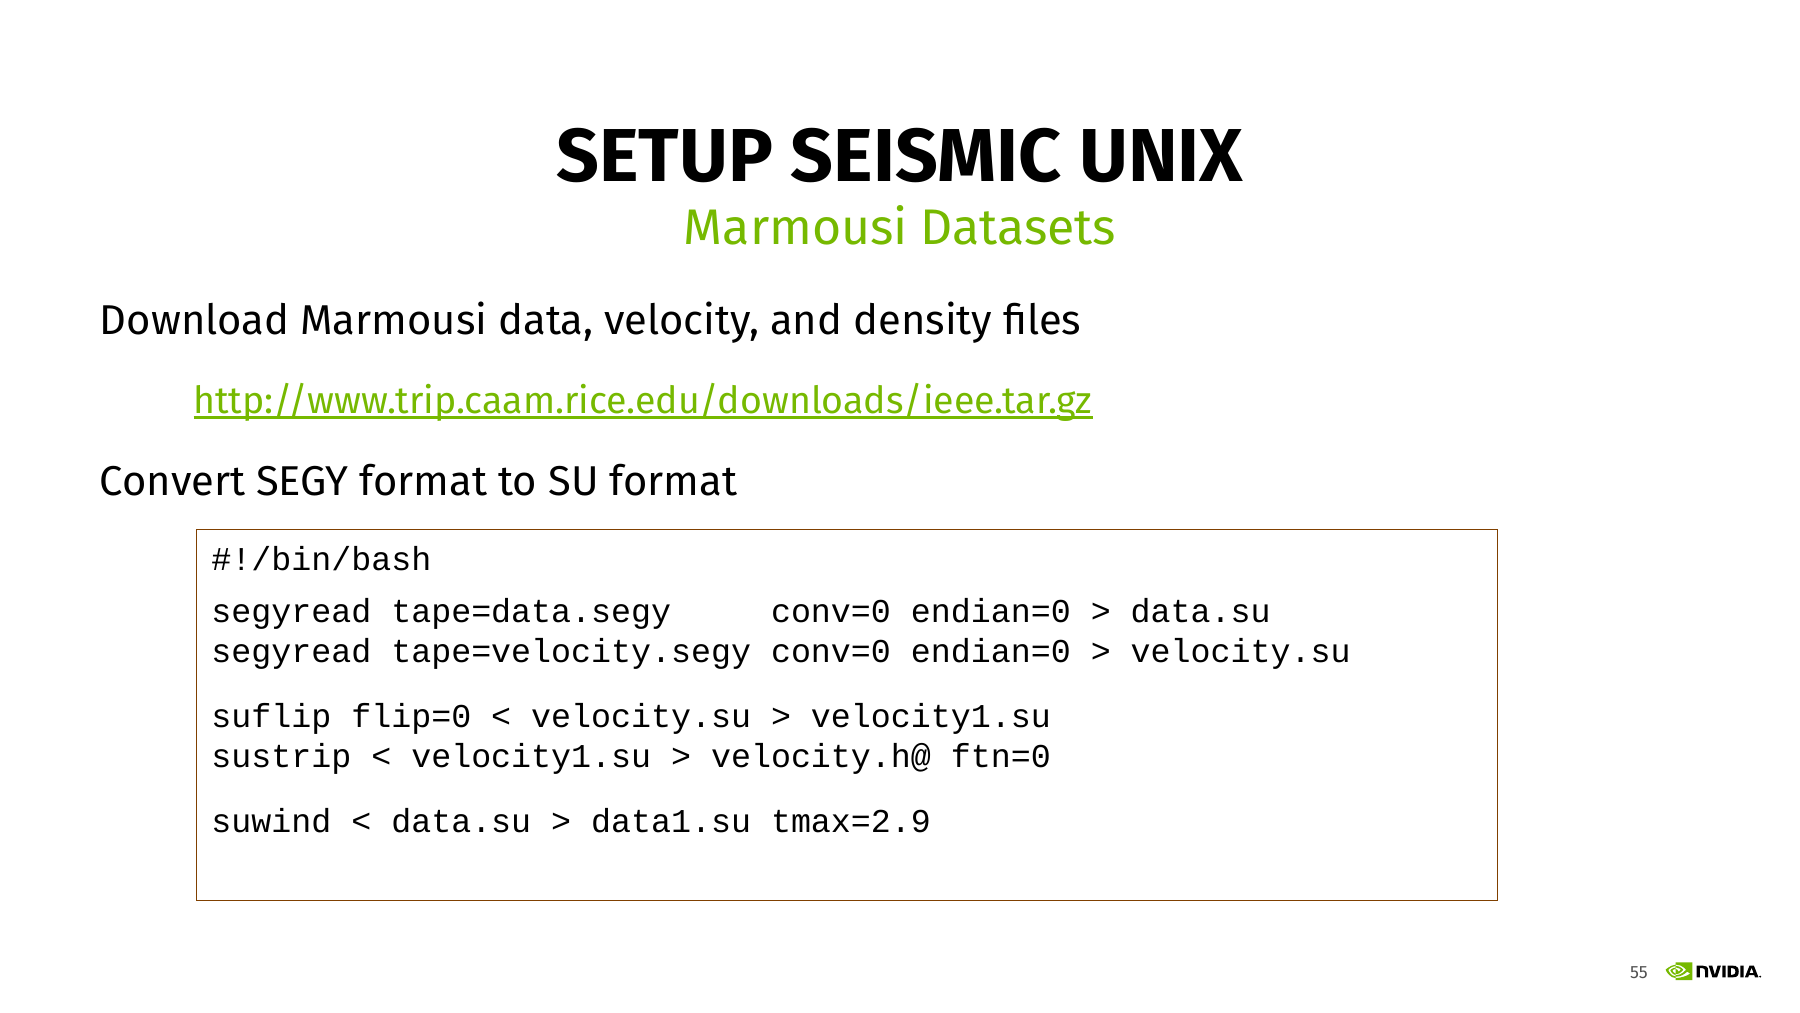

# SETUP SEISMIC UNIX
Marmousi Datasets
Download Marmousi data, velocity, and density files
http://www.trip.caam.rice.edu/downloads/ieee.tar.gz
Convert SEGY format to SU format
#!/bin/bash
segyread tape=data.segy     conv=0 endian=0 > data.su
segyread tape=velocity.segy conv=0 endian=0 > velocity.su
suflip flip=0 < velocity.su > velocity1.su
sustrip < velocity1.su > velocity.h@ ftn=0
suwind < data.su > data1.su tmax=2.9